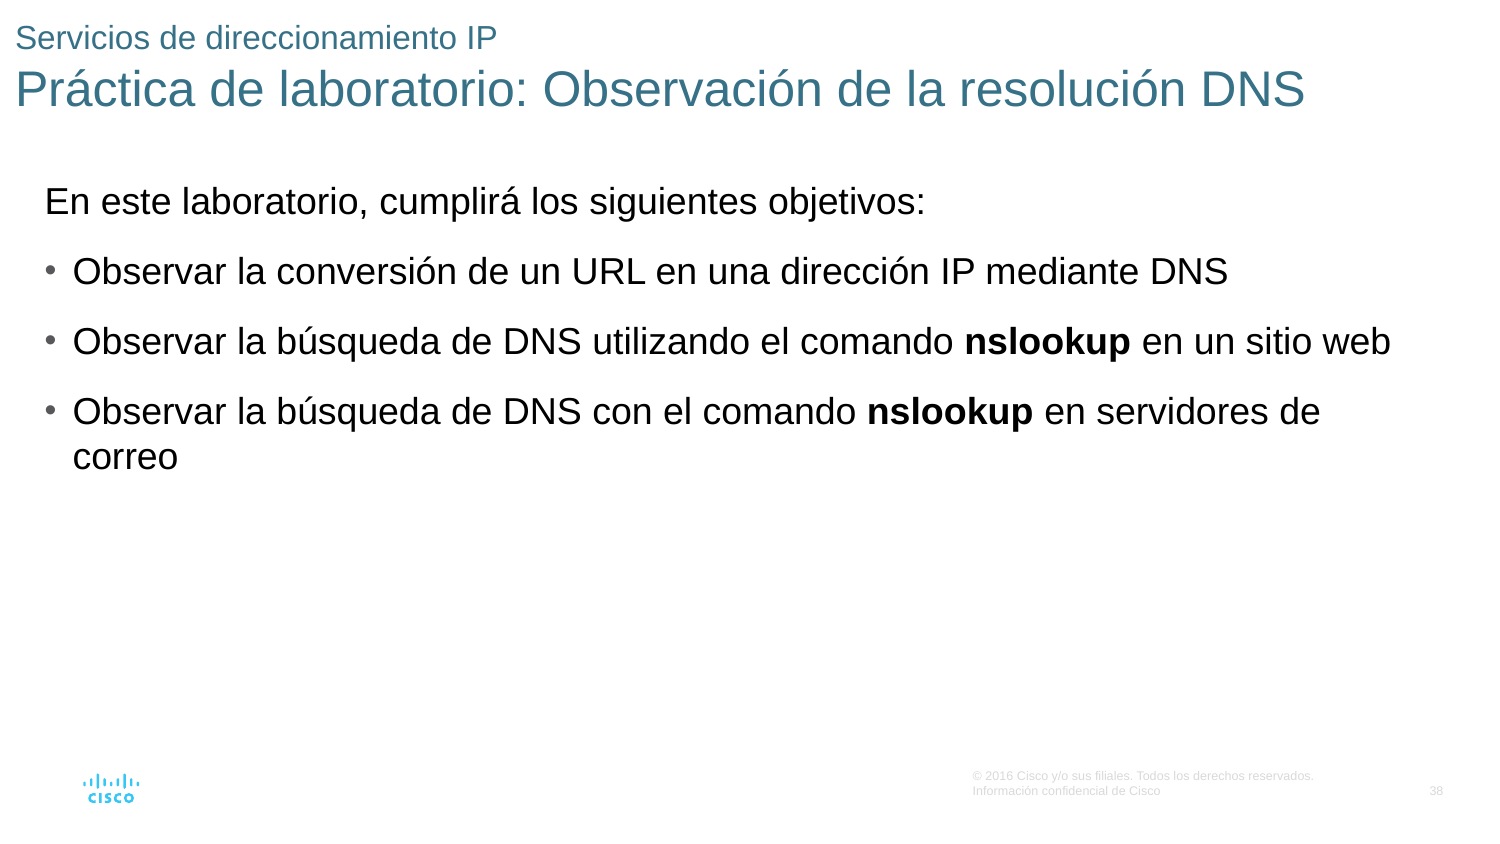

# Servicios de direccionamiento IP Práctica de laboratorio: Observación de la resolución DNS
En este laboratorio, cumplirá los siguientes objetivos:
Observar la conversión de un URL en una dirección IP mediante DNS
Observar la búsqueda de DNS utilizando el comando nslookup en un sitio web
Observar la búsqueda de DNS con el comando nslookup en servidores de correo